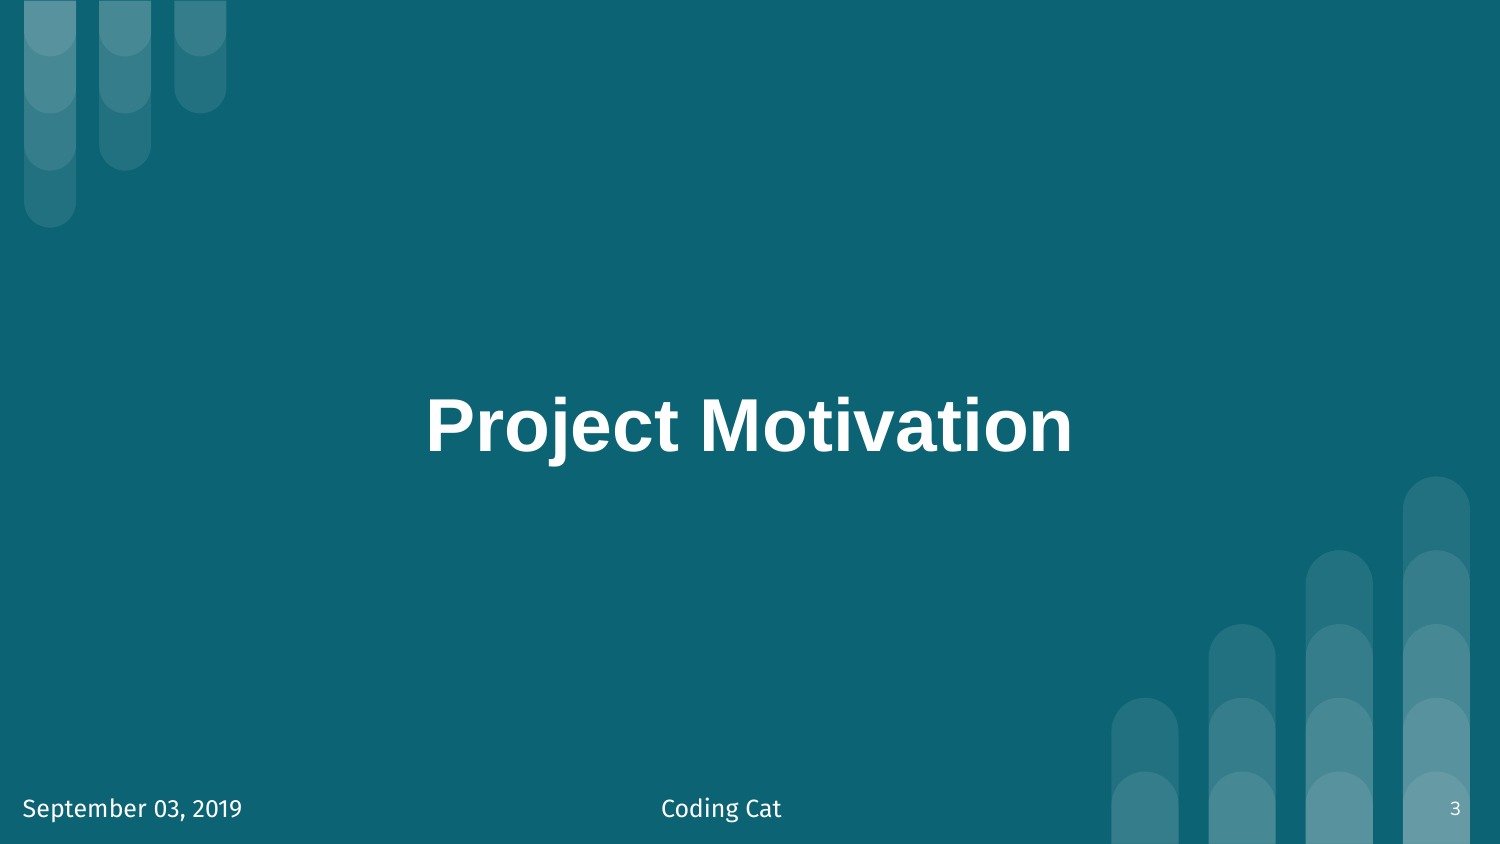

# Project Motivation
September 03, 2019
Coding Cat
3